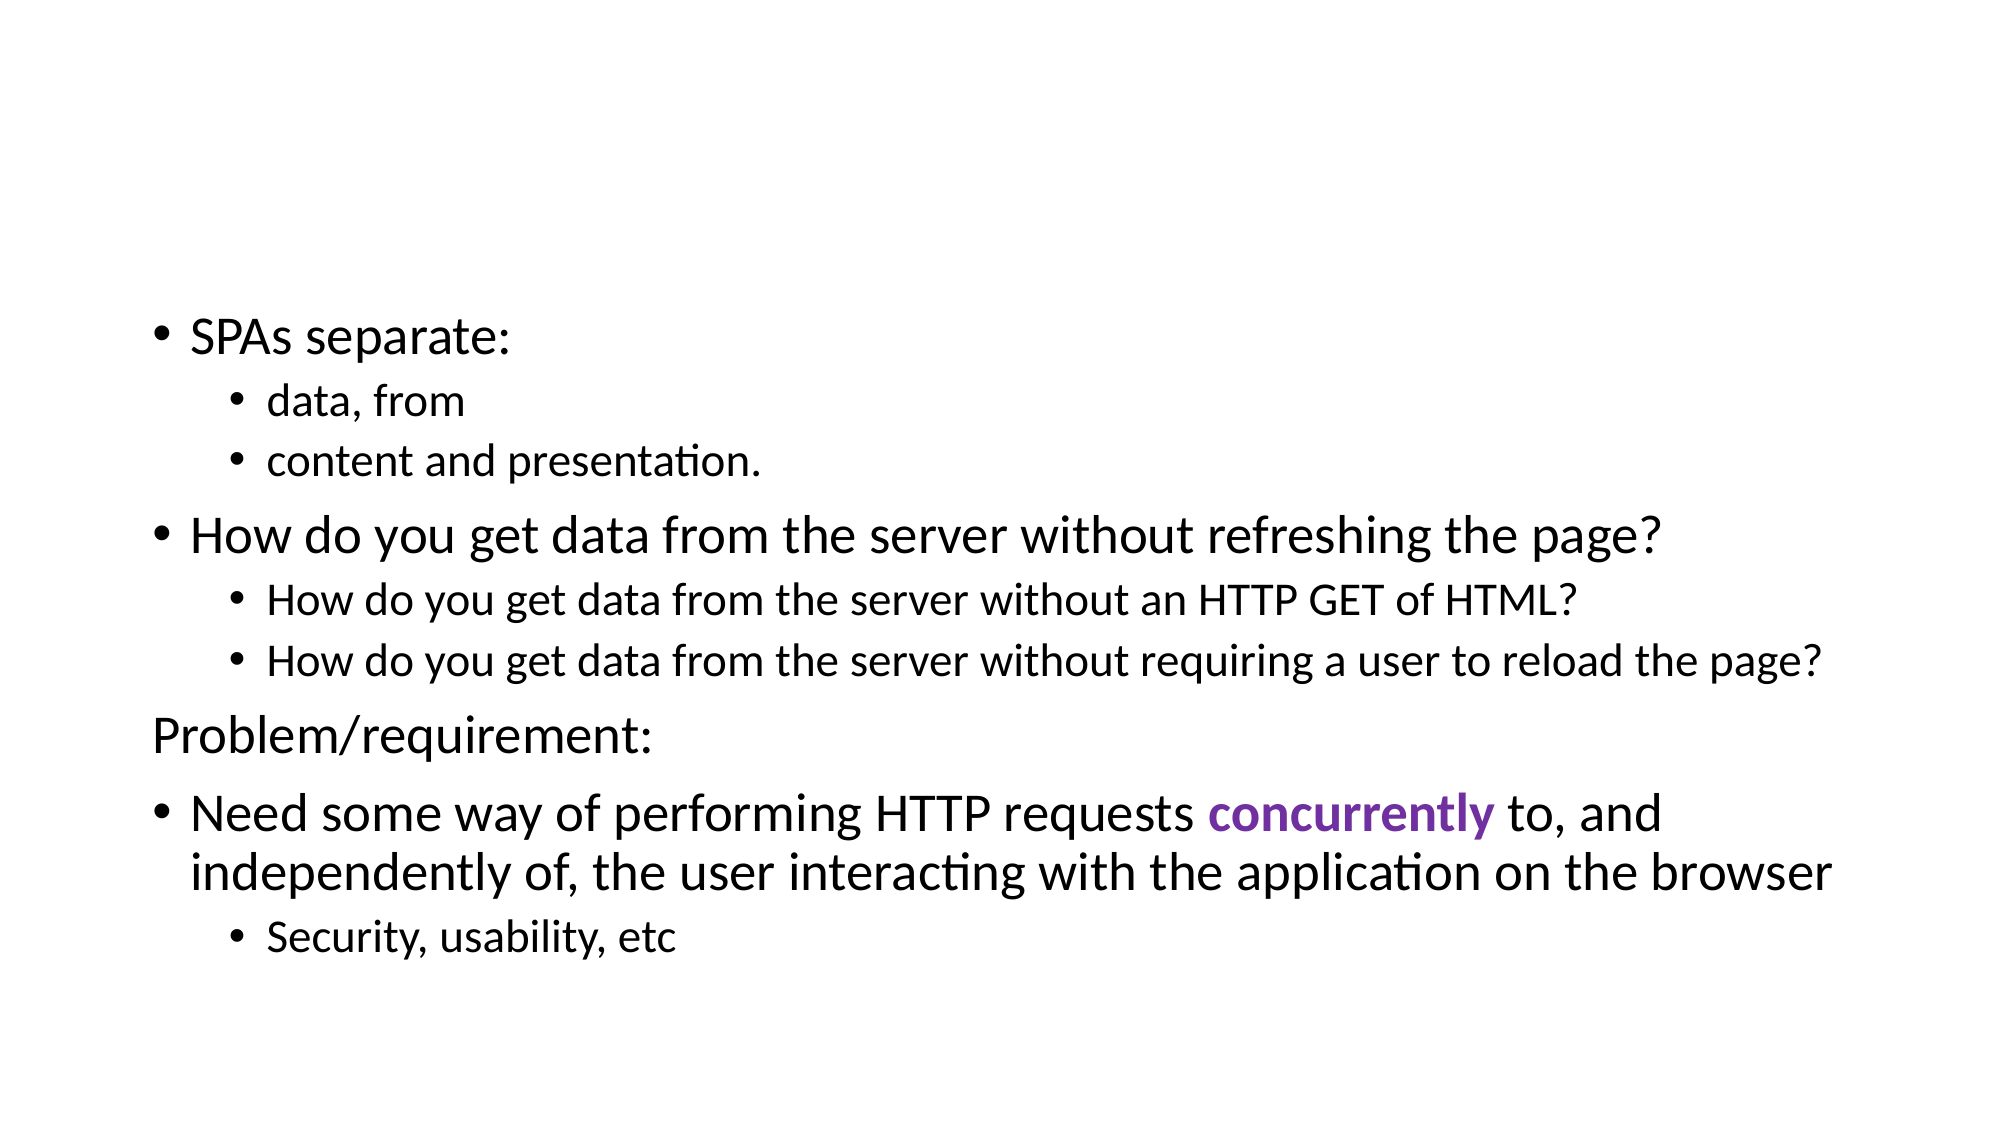

#
SPAs separate:
data, from
content and presentation.
How do you get data from the server without refreshing the page?
How do you get data from the server without an HTTP GET of HTML?
How do you get data from the server without requiring a user to reload the page?
Problem/requirement:
Need some way of performing HTTP requests concurrently to, and independently of, the user interacting with the application on the browser
Security, usability, etc